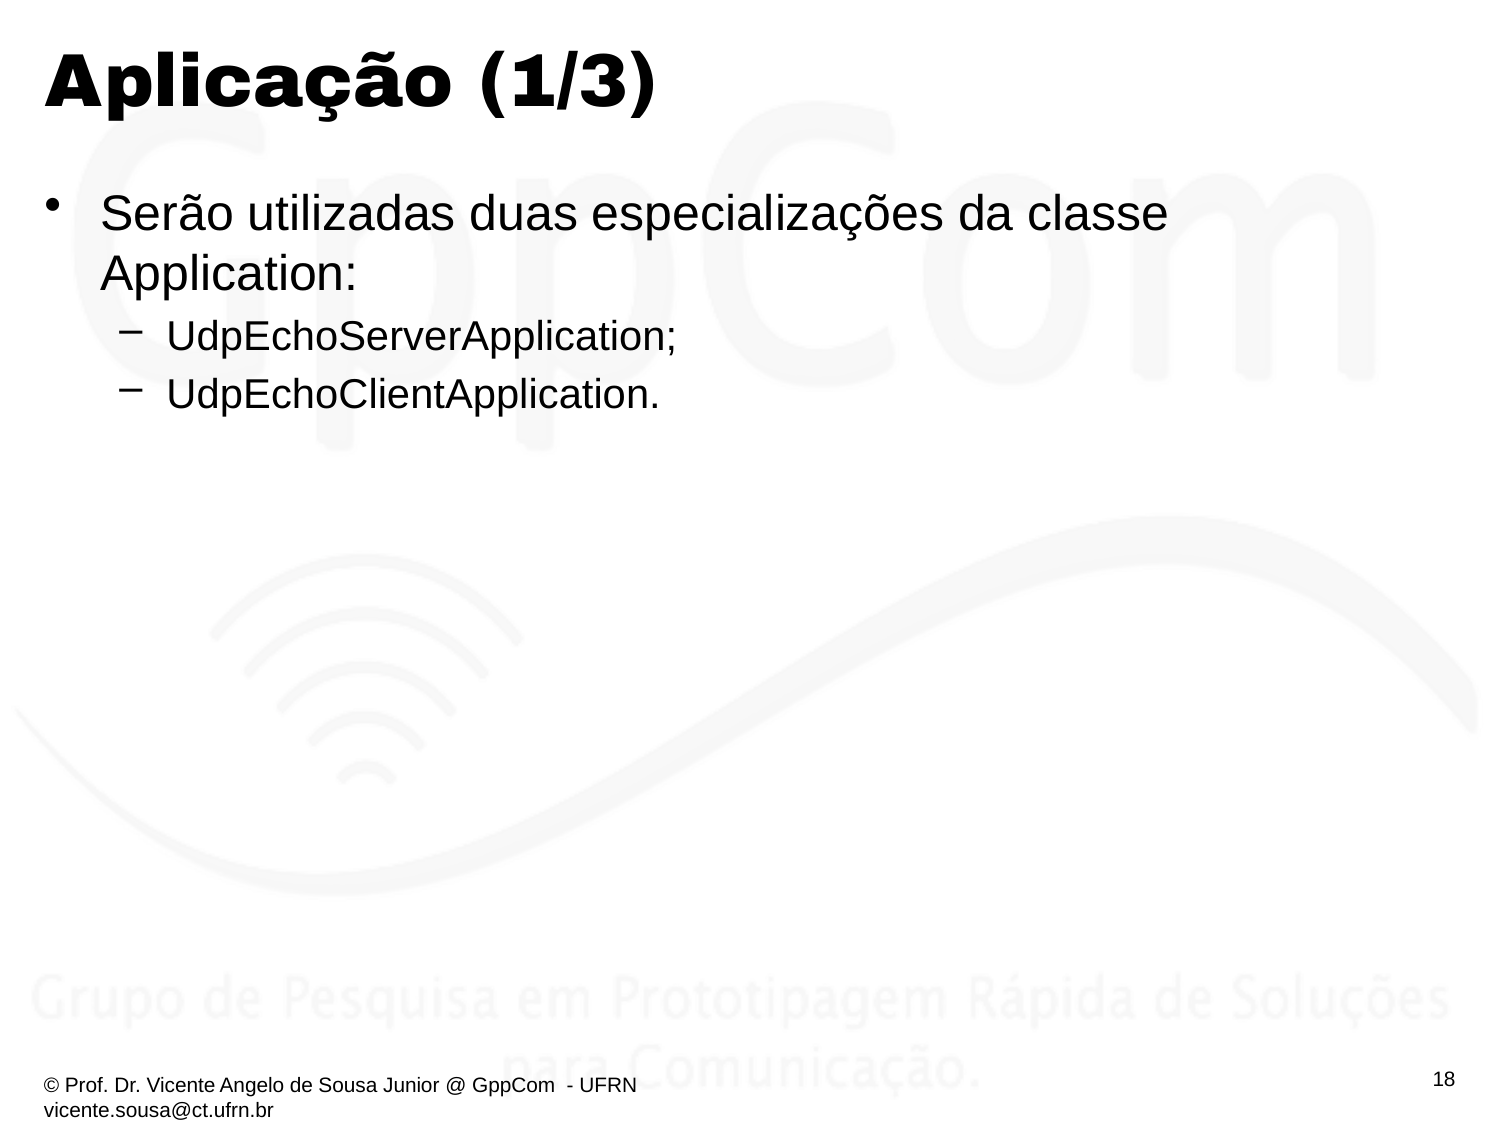

# Aplicação (1/3)
Serão utilizadas duas especializações da classe Application:
UdpEchoServerApplication;
UdpEchoClientApplication.

18